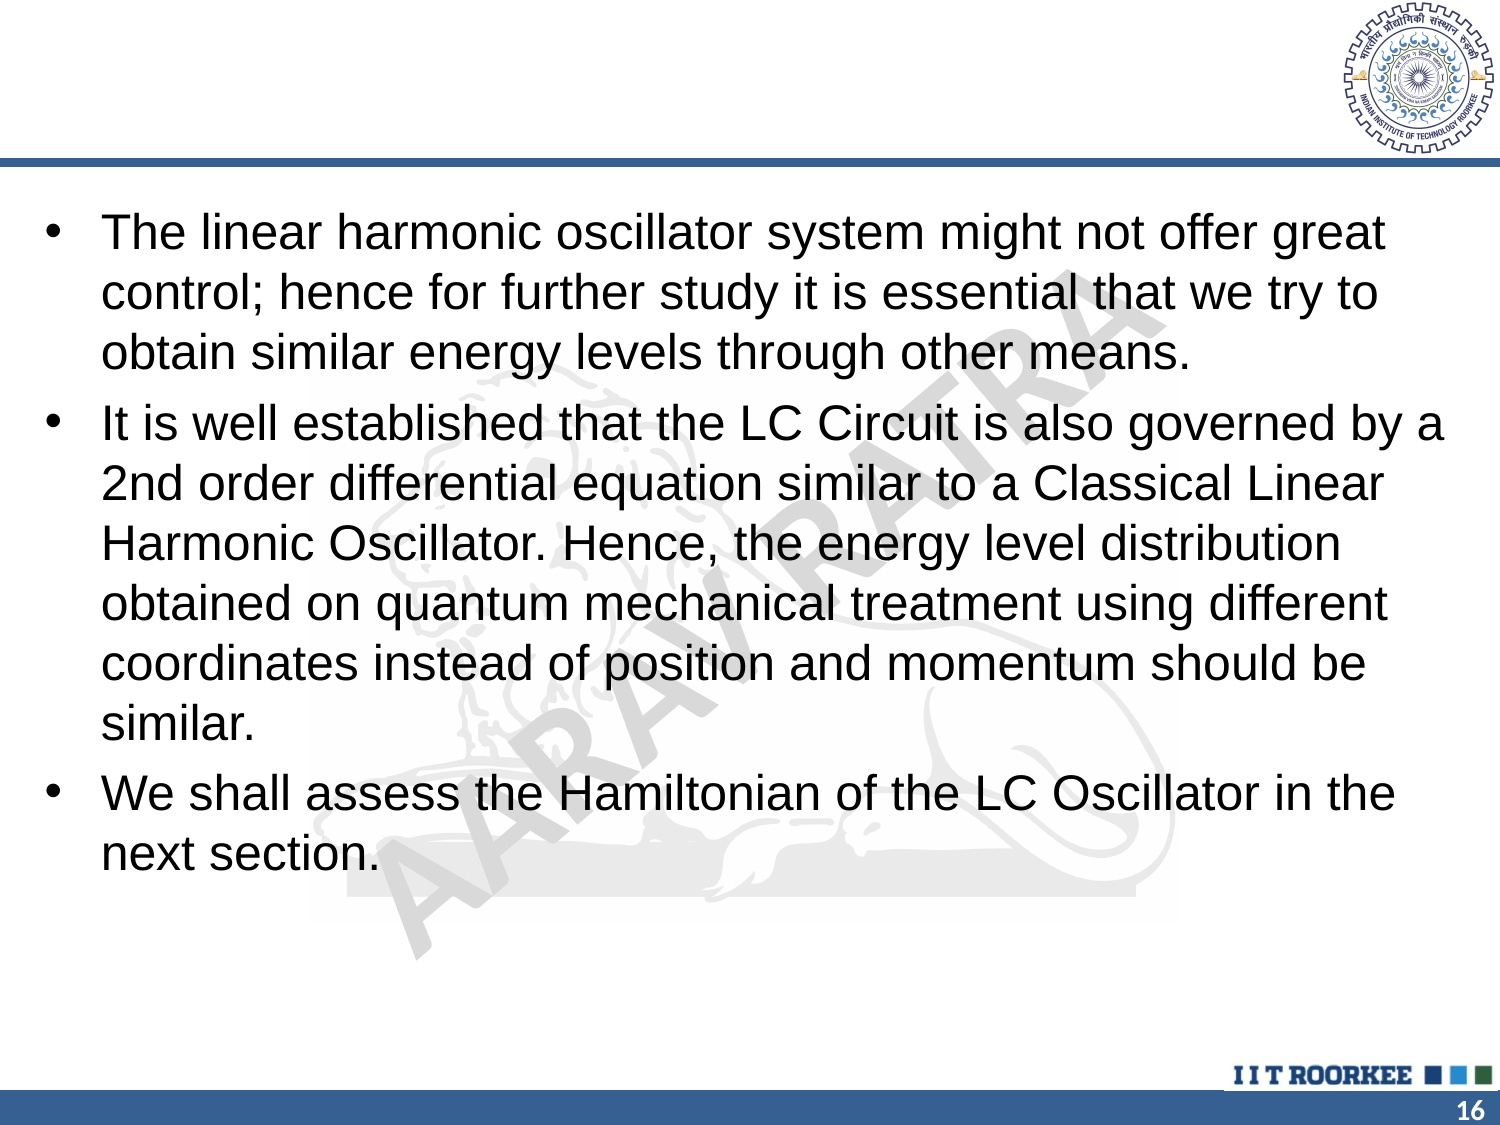

The linear harmonic oscillator system might not offer great control; hence for further study it is essential that we try to obtain similar energy levels through other means.
It is well established that the LC Circuit is also governed by a 2nd order differential equation similar to a Classical Linear Harmonic Oscillator. Hence, the energy level distribution obtained on quantum mechanical treatment using different coordinates instead of position and momentum should be similar.
We shall assess the Hamiltonian of the LC Oscillator in the next section.